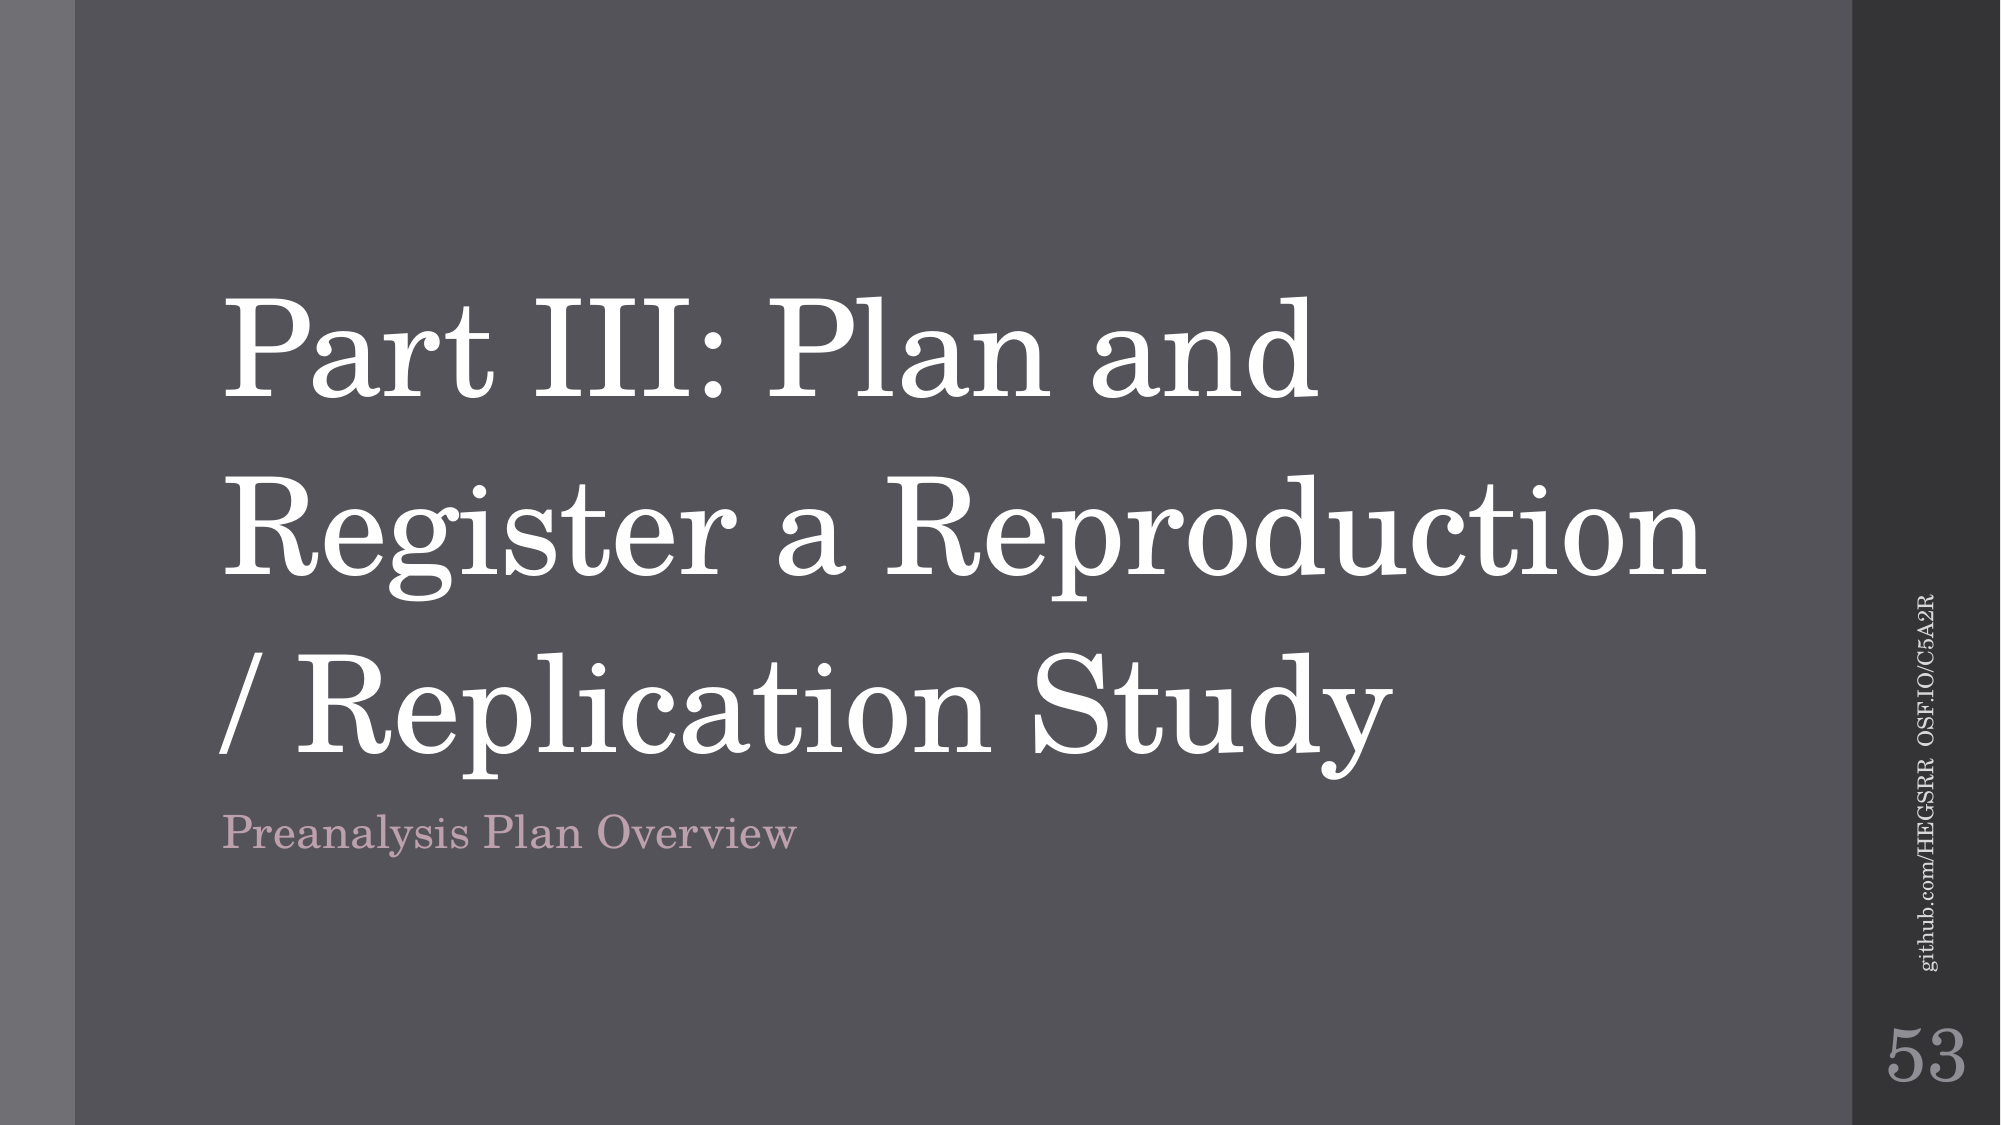

# Part III: Plan and Register a Reproduction / Replication Study
github.com/HEGSRR  OSF.IO/C5A2R
Preanalysis Plan Overview

53